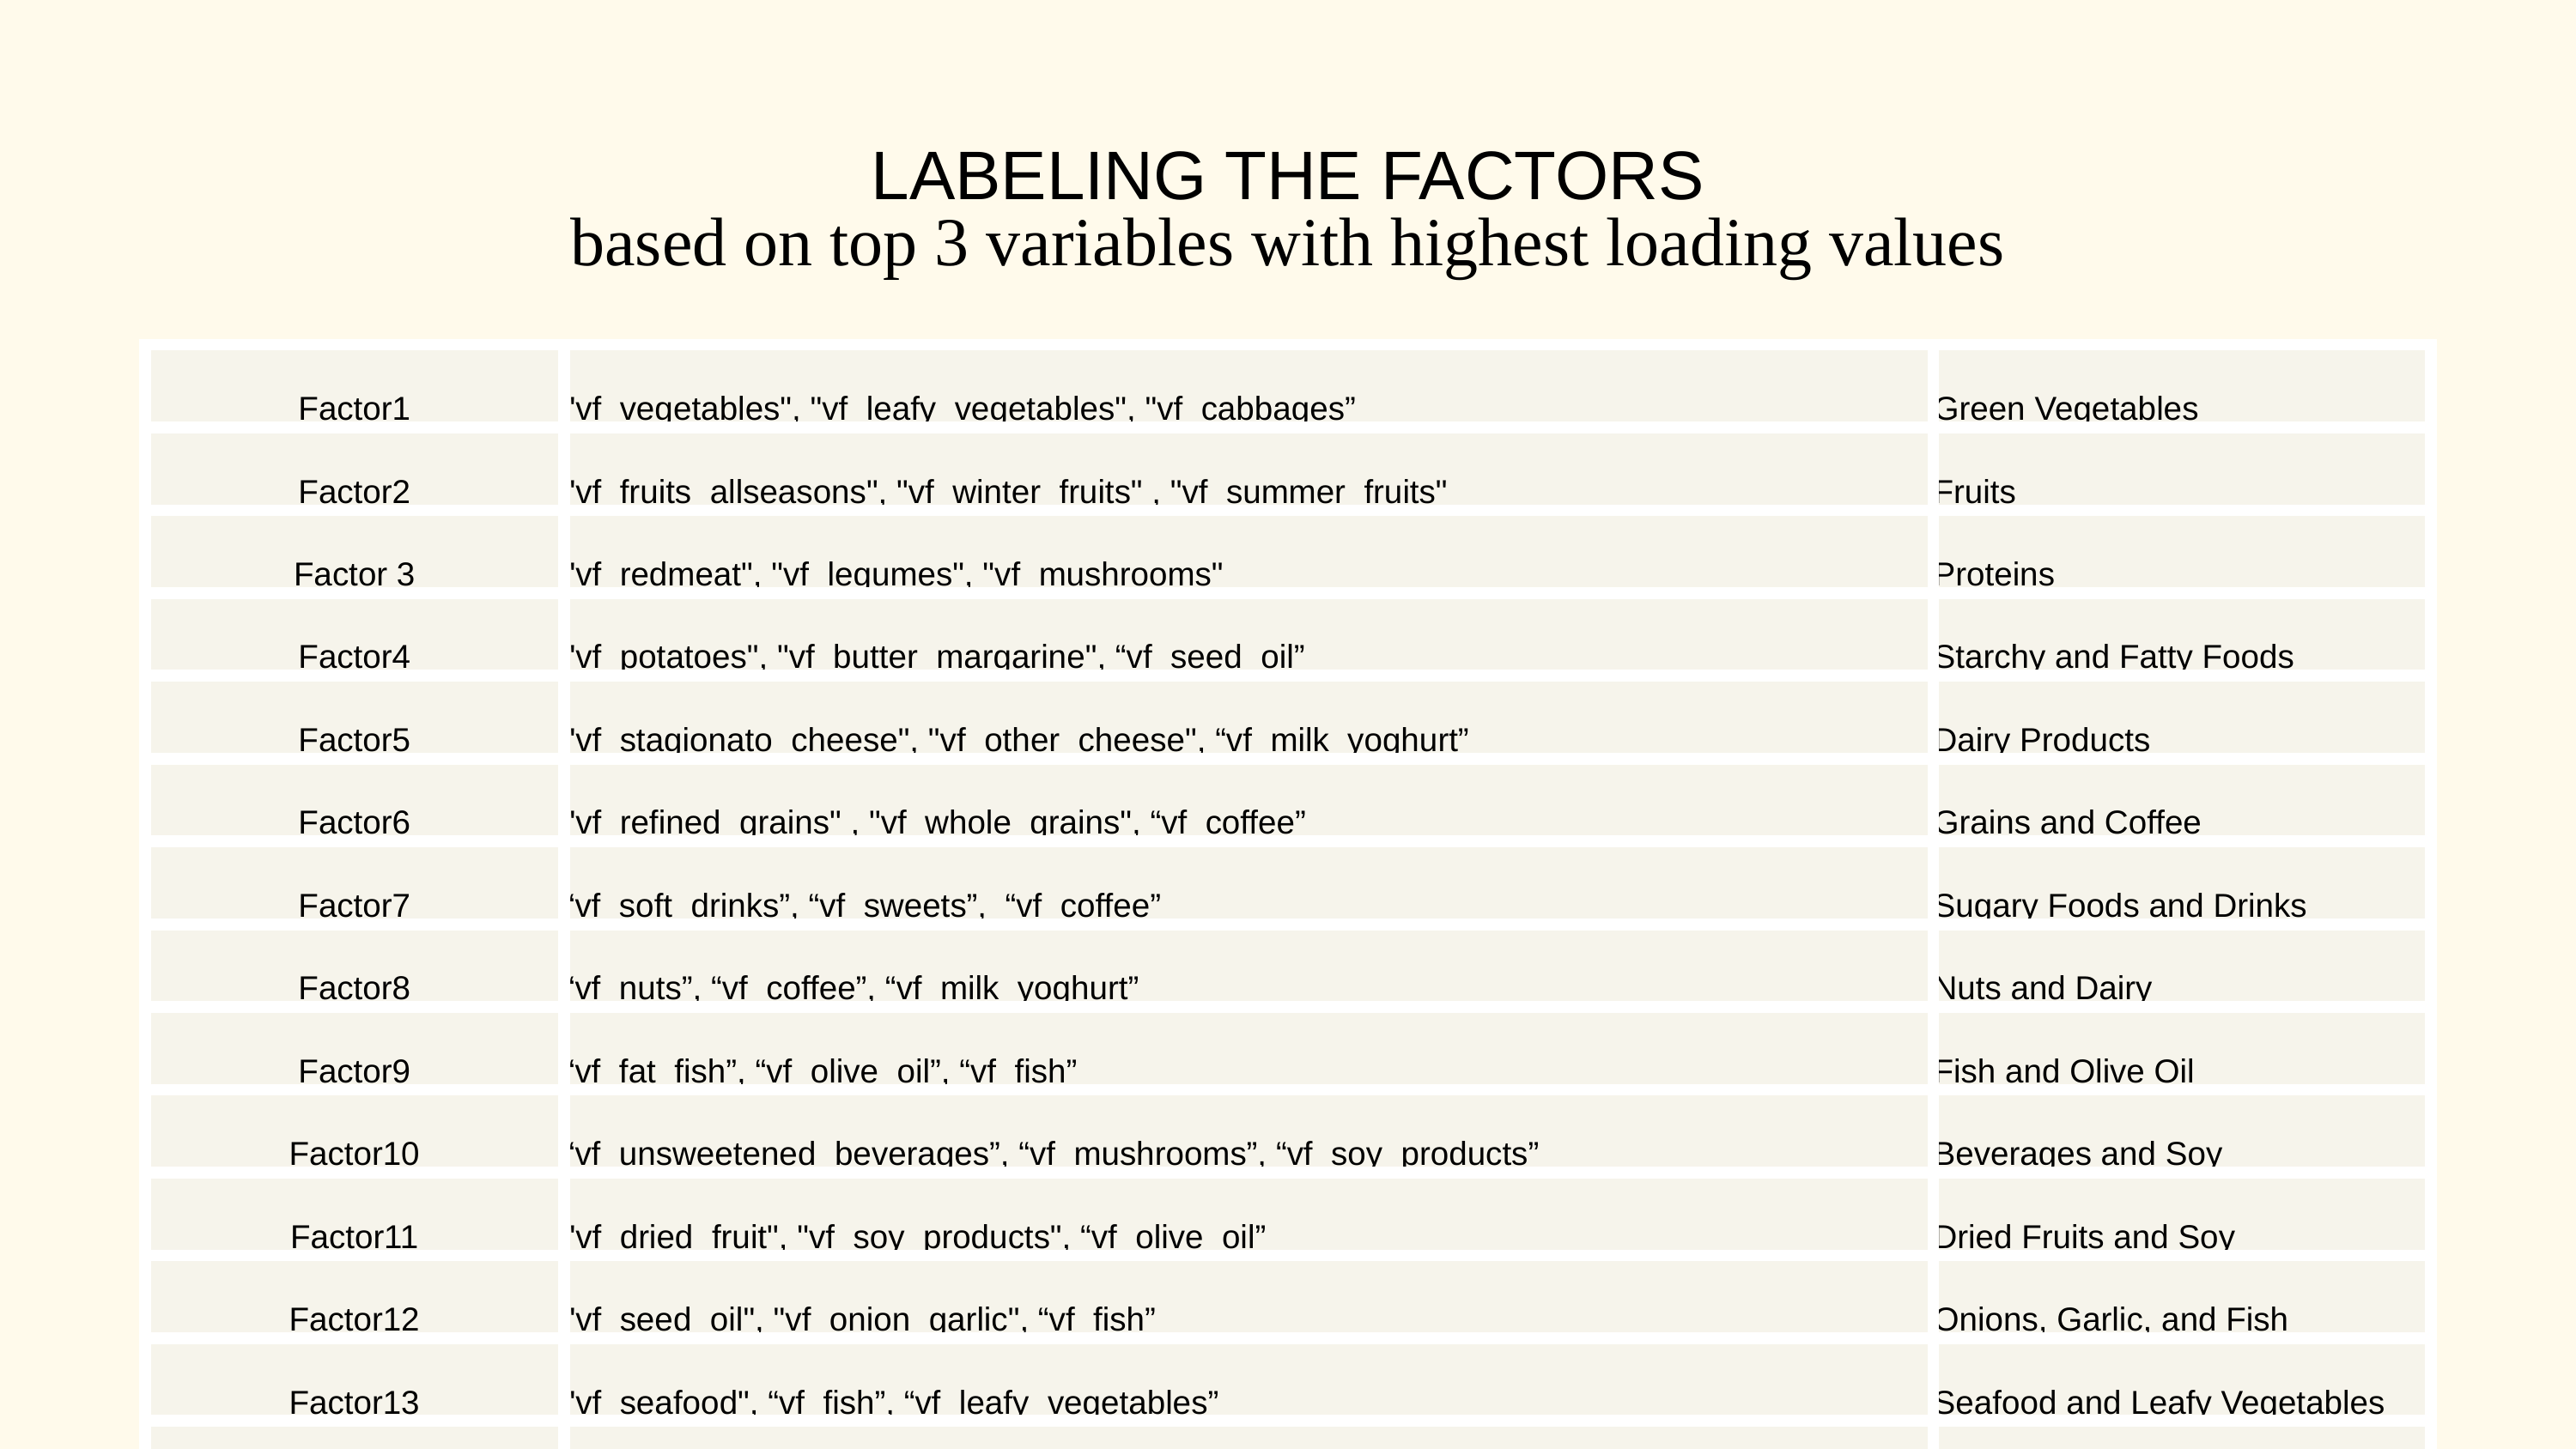

LABELING THE FACTORS
based on top 3 variables with highest loading values
| Factor1 | "vf\_vegetables", "vf\_leafy\_vegetables", "vf\_cabbages” | Green Vegetables |
| --- | --- | --- |
| Factor2 | "vf\_fruits\_allseasons", "vf\_winter\_fruits" , "vf\_summer\_fruits" | Fruits |
| Factor 3 | "vf\_redmeat", "vf\_legumes", "vf\_mushrooms" | Proteins |
| Factor4 | "vf\_potatoes", "vf\_butter\_margarine", “vf\_seed\_oil” | Starchy and Fatty Foods |
| Factor5 | "vf\_stagionato\_cheese", "vf\_other\_cheese", “vf\_milk\_yoghurt” | Dairy Products |
| Factor6 | "vf\_refined\_grains" , "vf\_whole\_grains", “vf\_coffee” | Grains and Coffee |
| Factor7 | “vf\_soft\_drinks”, “vf\_sweets”, “vf\_coffee” | Sugary Foods and Drinks |
| Factor8 | “vf\_nuts”, “vf\_coffee”, “vf\_milk\_yoghurt” | Nuts and Dairy |
| Factor9 | “vf\_fat\_fish”, “vf\_olive\_oil”, “vf\_fish” | Fish and Olive Oil |
| Factor10 | “vf\_unsweetened\_beverages”, “vf\_mushrooms”, “vf\_soy\_products” | Beverages and Soy |
| Factor11 | "vf\_dried\_fruit", "vf\_soy\_products", “vf\_olive\_oil” | Dried Fruits and Soy |
| Factor12 | "vf\_seed\_oil", "vf\_onion\_garlic", “vf\_fish” | Onions, Garlic, and Fish |
| Factor13 | "vf\_seafood", “vf\_fish”, “vf\_leafy\_vegetables” | Seafood and Leafy Vegetables |
| Factor14 | “vf\_eggs”, “vf\_soy\_products”, “vf\_olive\_oil” | Eggs and Soy |
| Factor15 | “vf\_whitemeat”, “vf\_snacks”, “vf\_olive\_oil” | White Meat and Snacks |
| Factor16 | “vf\_alcoholic\_beverages”, “vf\_snacks”, “vf\_milk\_yoghurt” | Alcohol and Snacks |